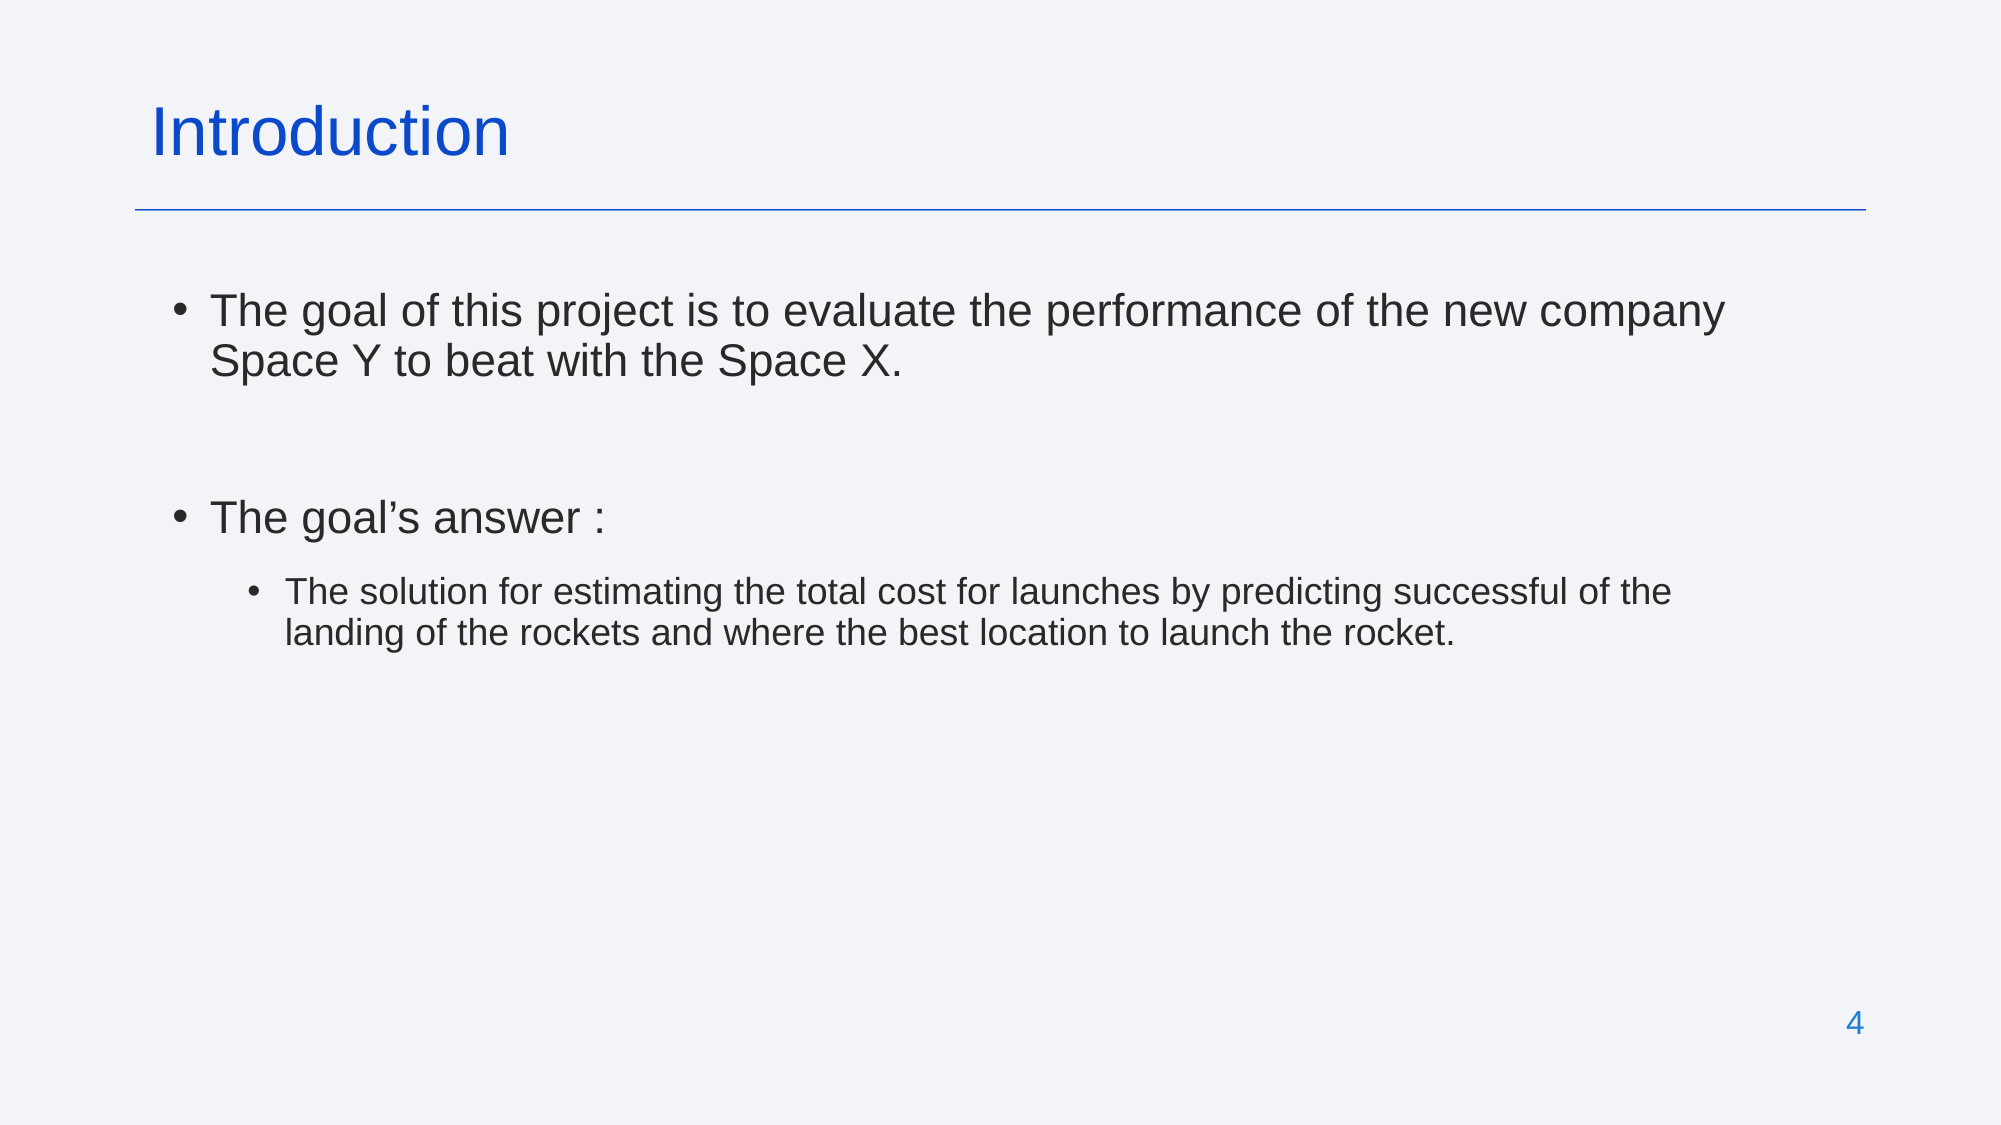

Introduction
The goal of this project is to evaluate the performance of the new company Space Y to beat with the Space X.

The goal’s answer :
The solution for estimating the total cost for launches by predicting successful of the landing of the rockets and where the best location to launch the rocket.

4